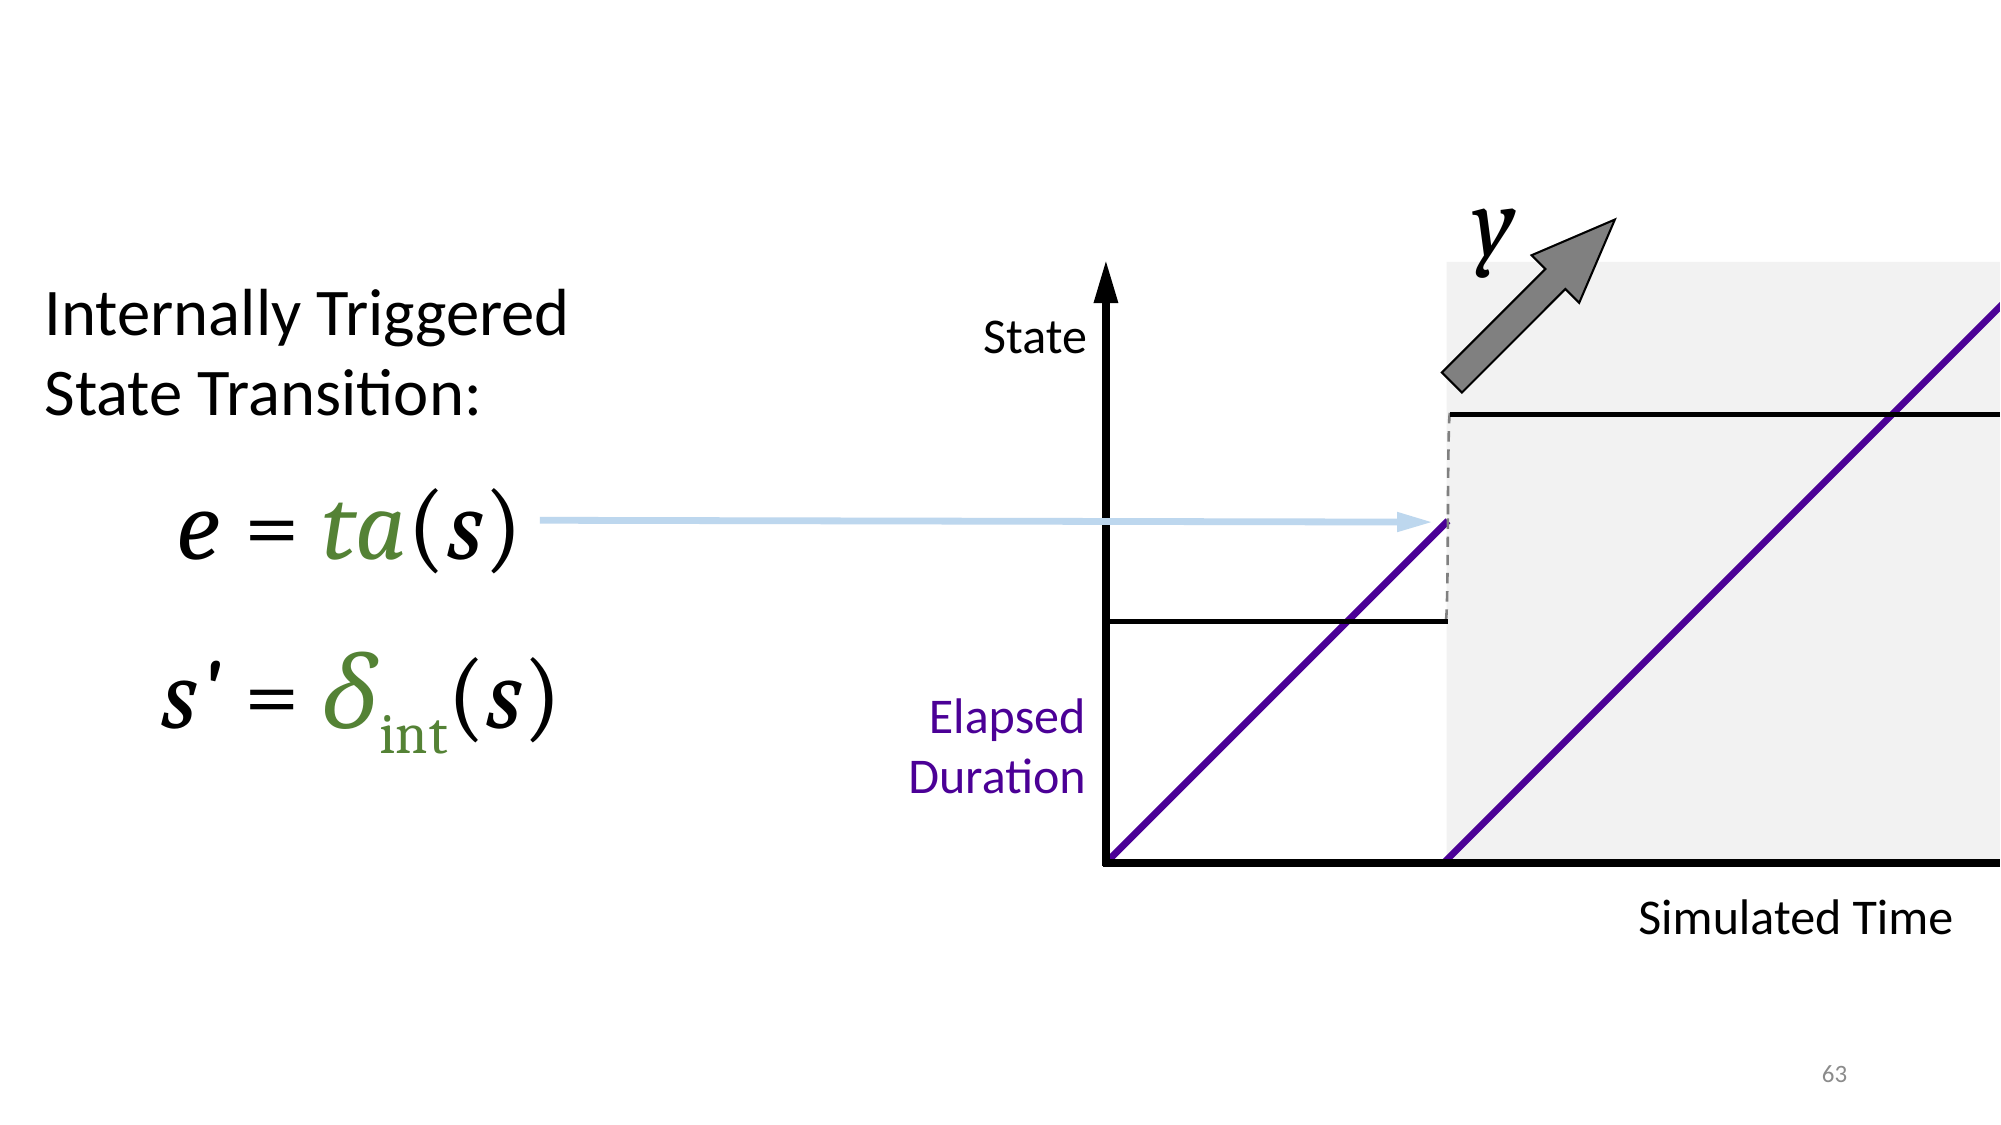

y
Internally Triggered
State Transition:

State

e = ta(s)
s' = δint(s)
Elapsed
Duration
Simulated Time
63